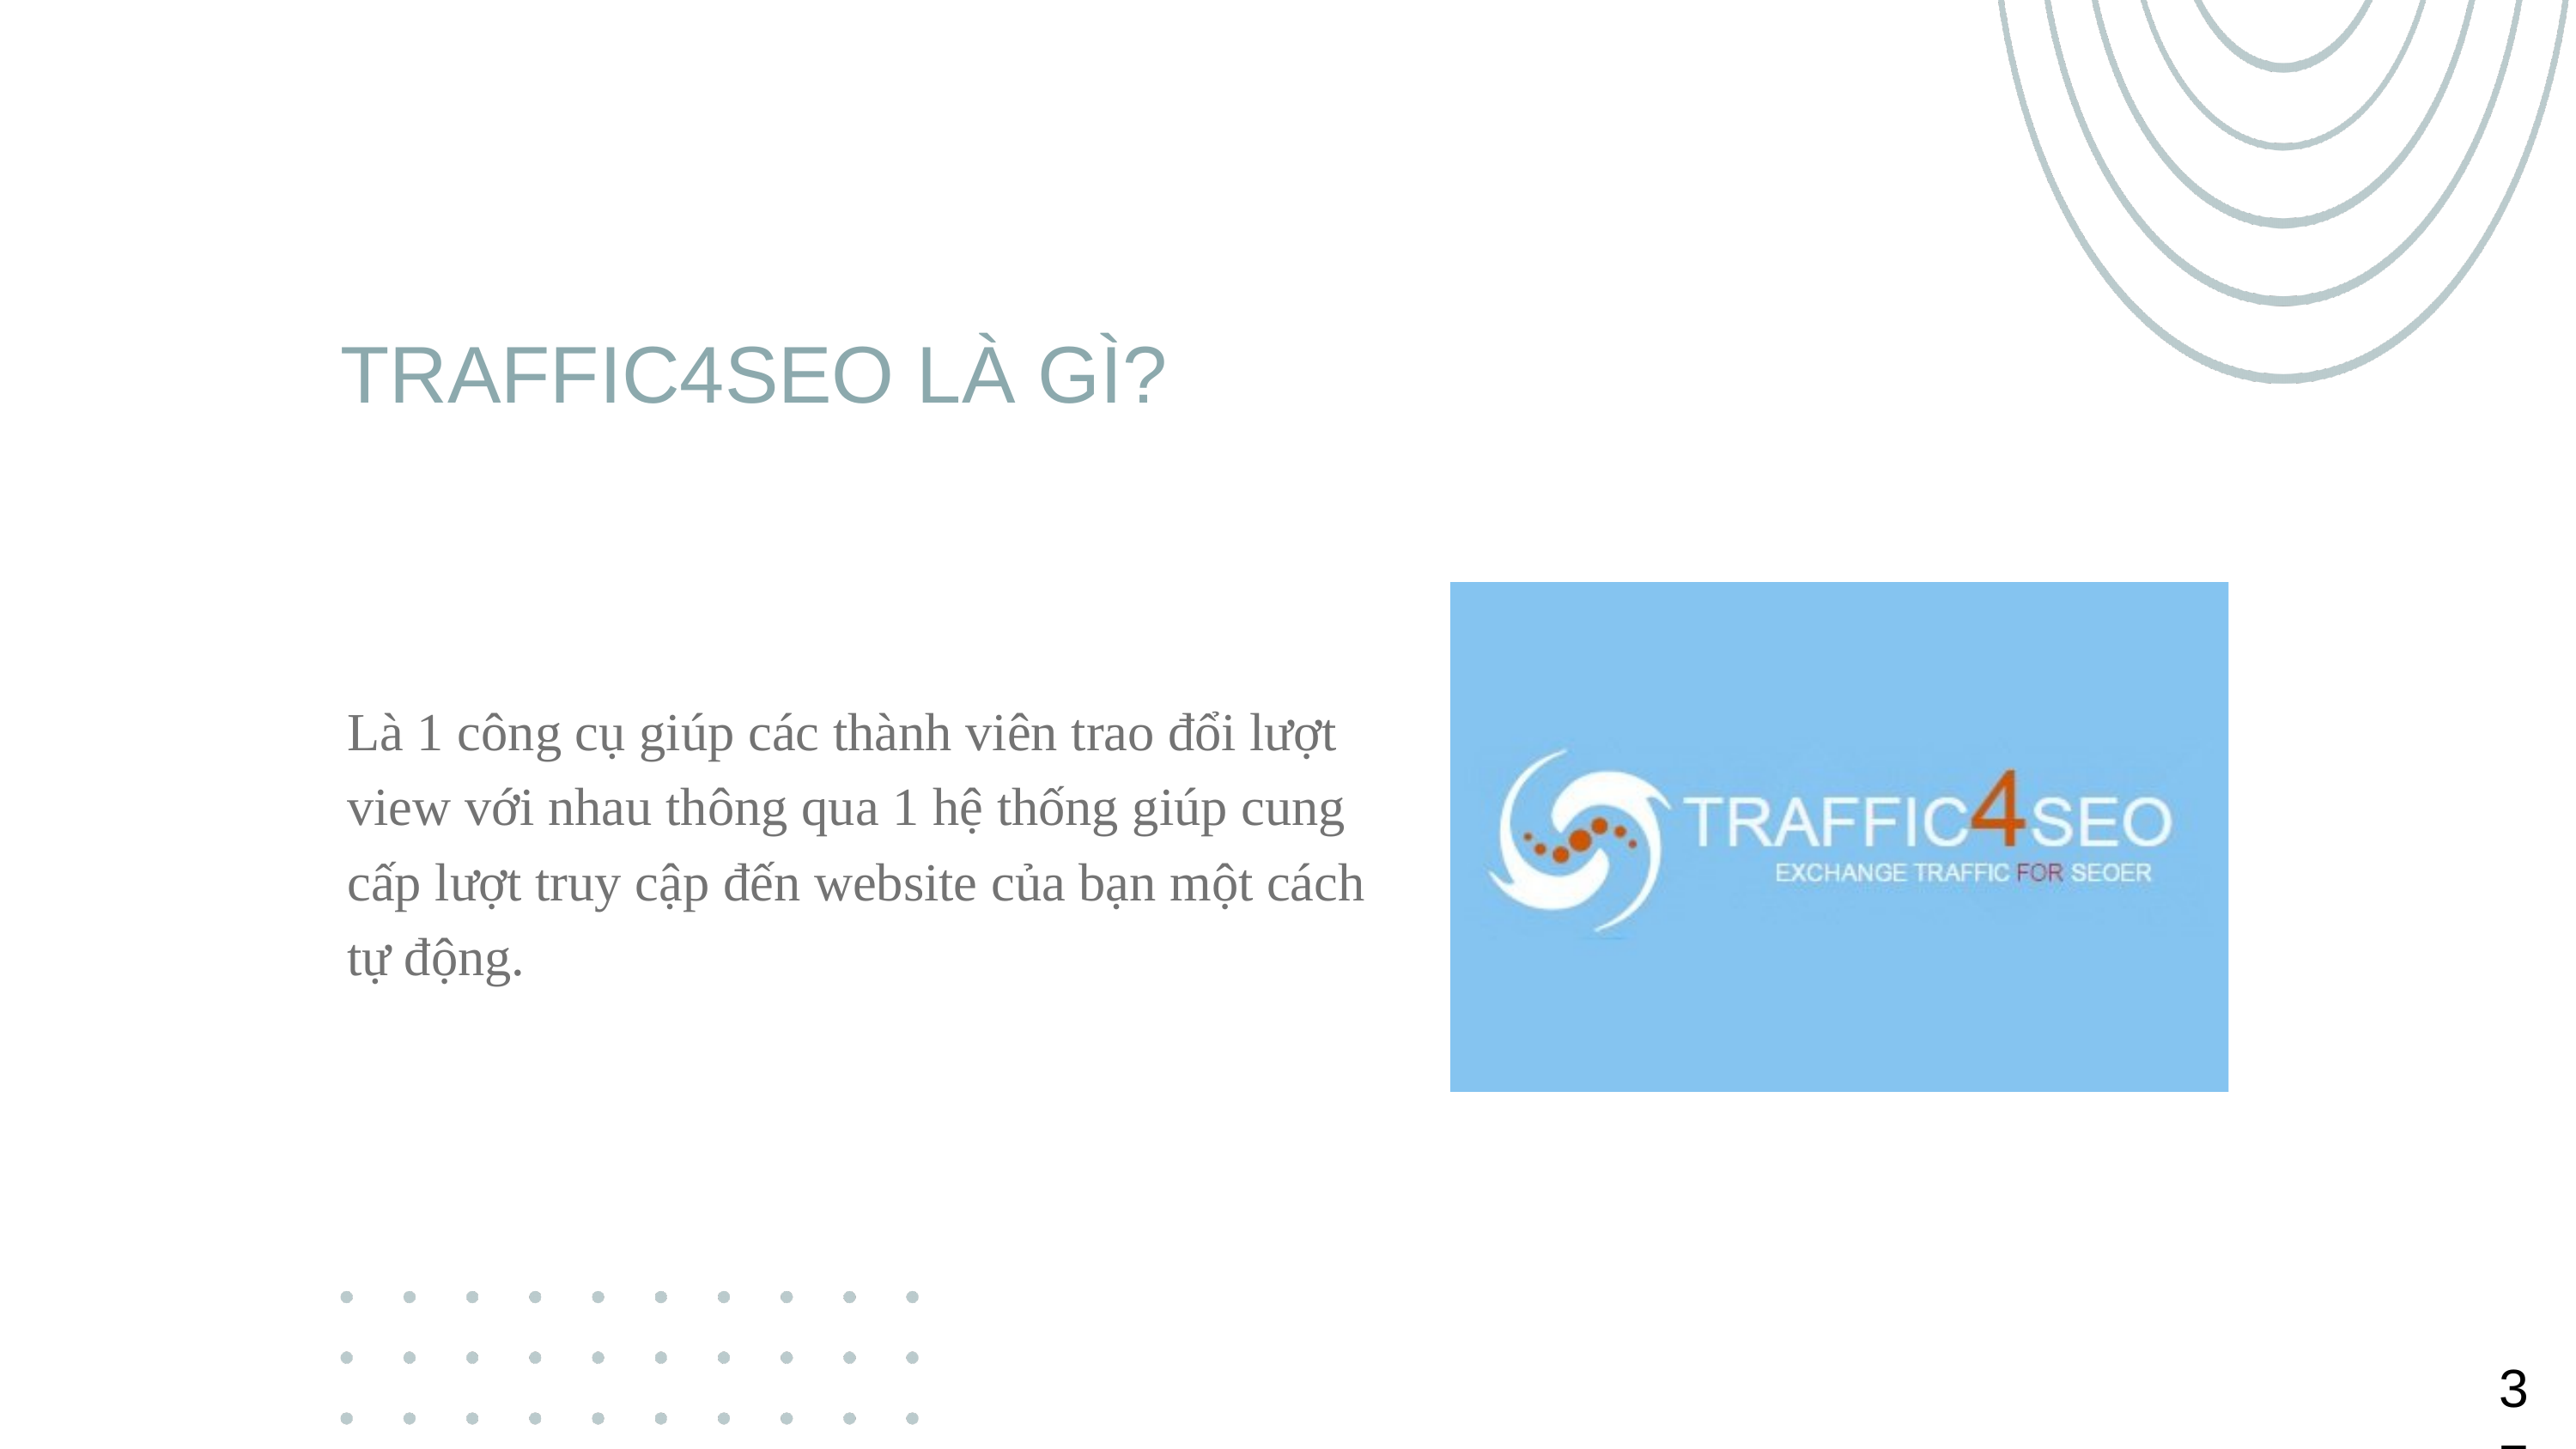

TRAFFIC4SEO LÀ GÌ?

Là 1 công cụ giúp các thành viên trao đổi lượt view với nhau thông qua 1 hệ thống giúp cung cấp lượt truy cập đến website của bạn một cách tự động.

37